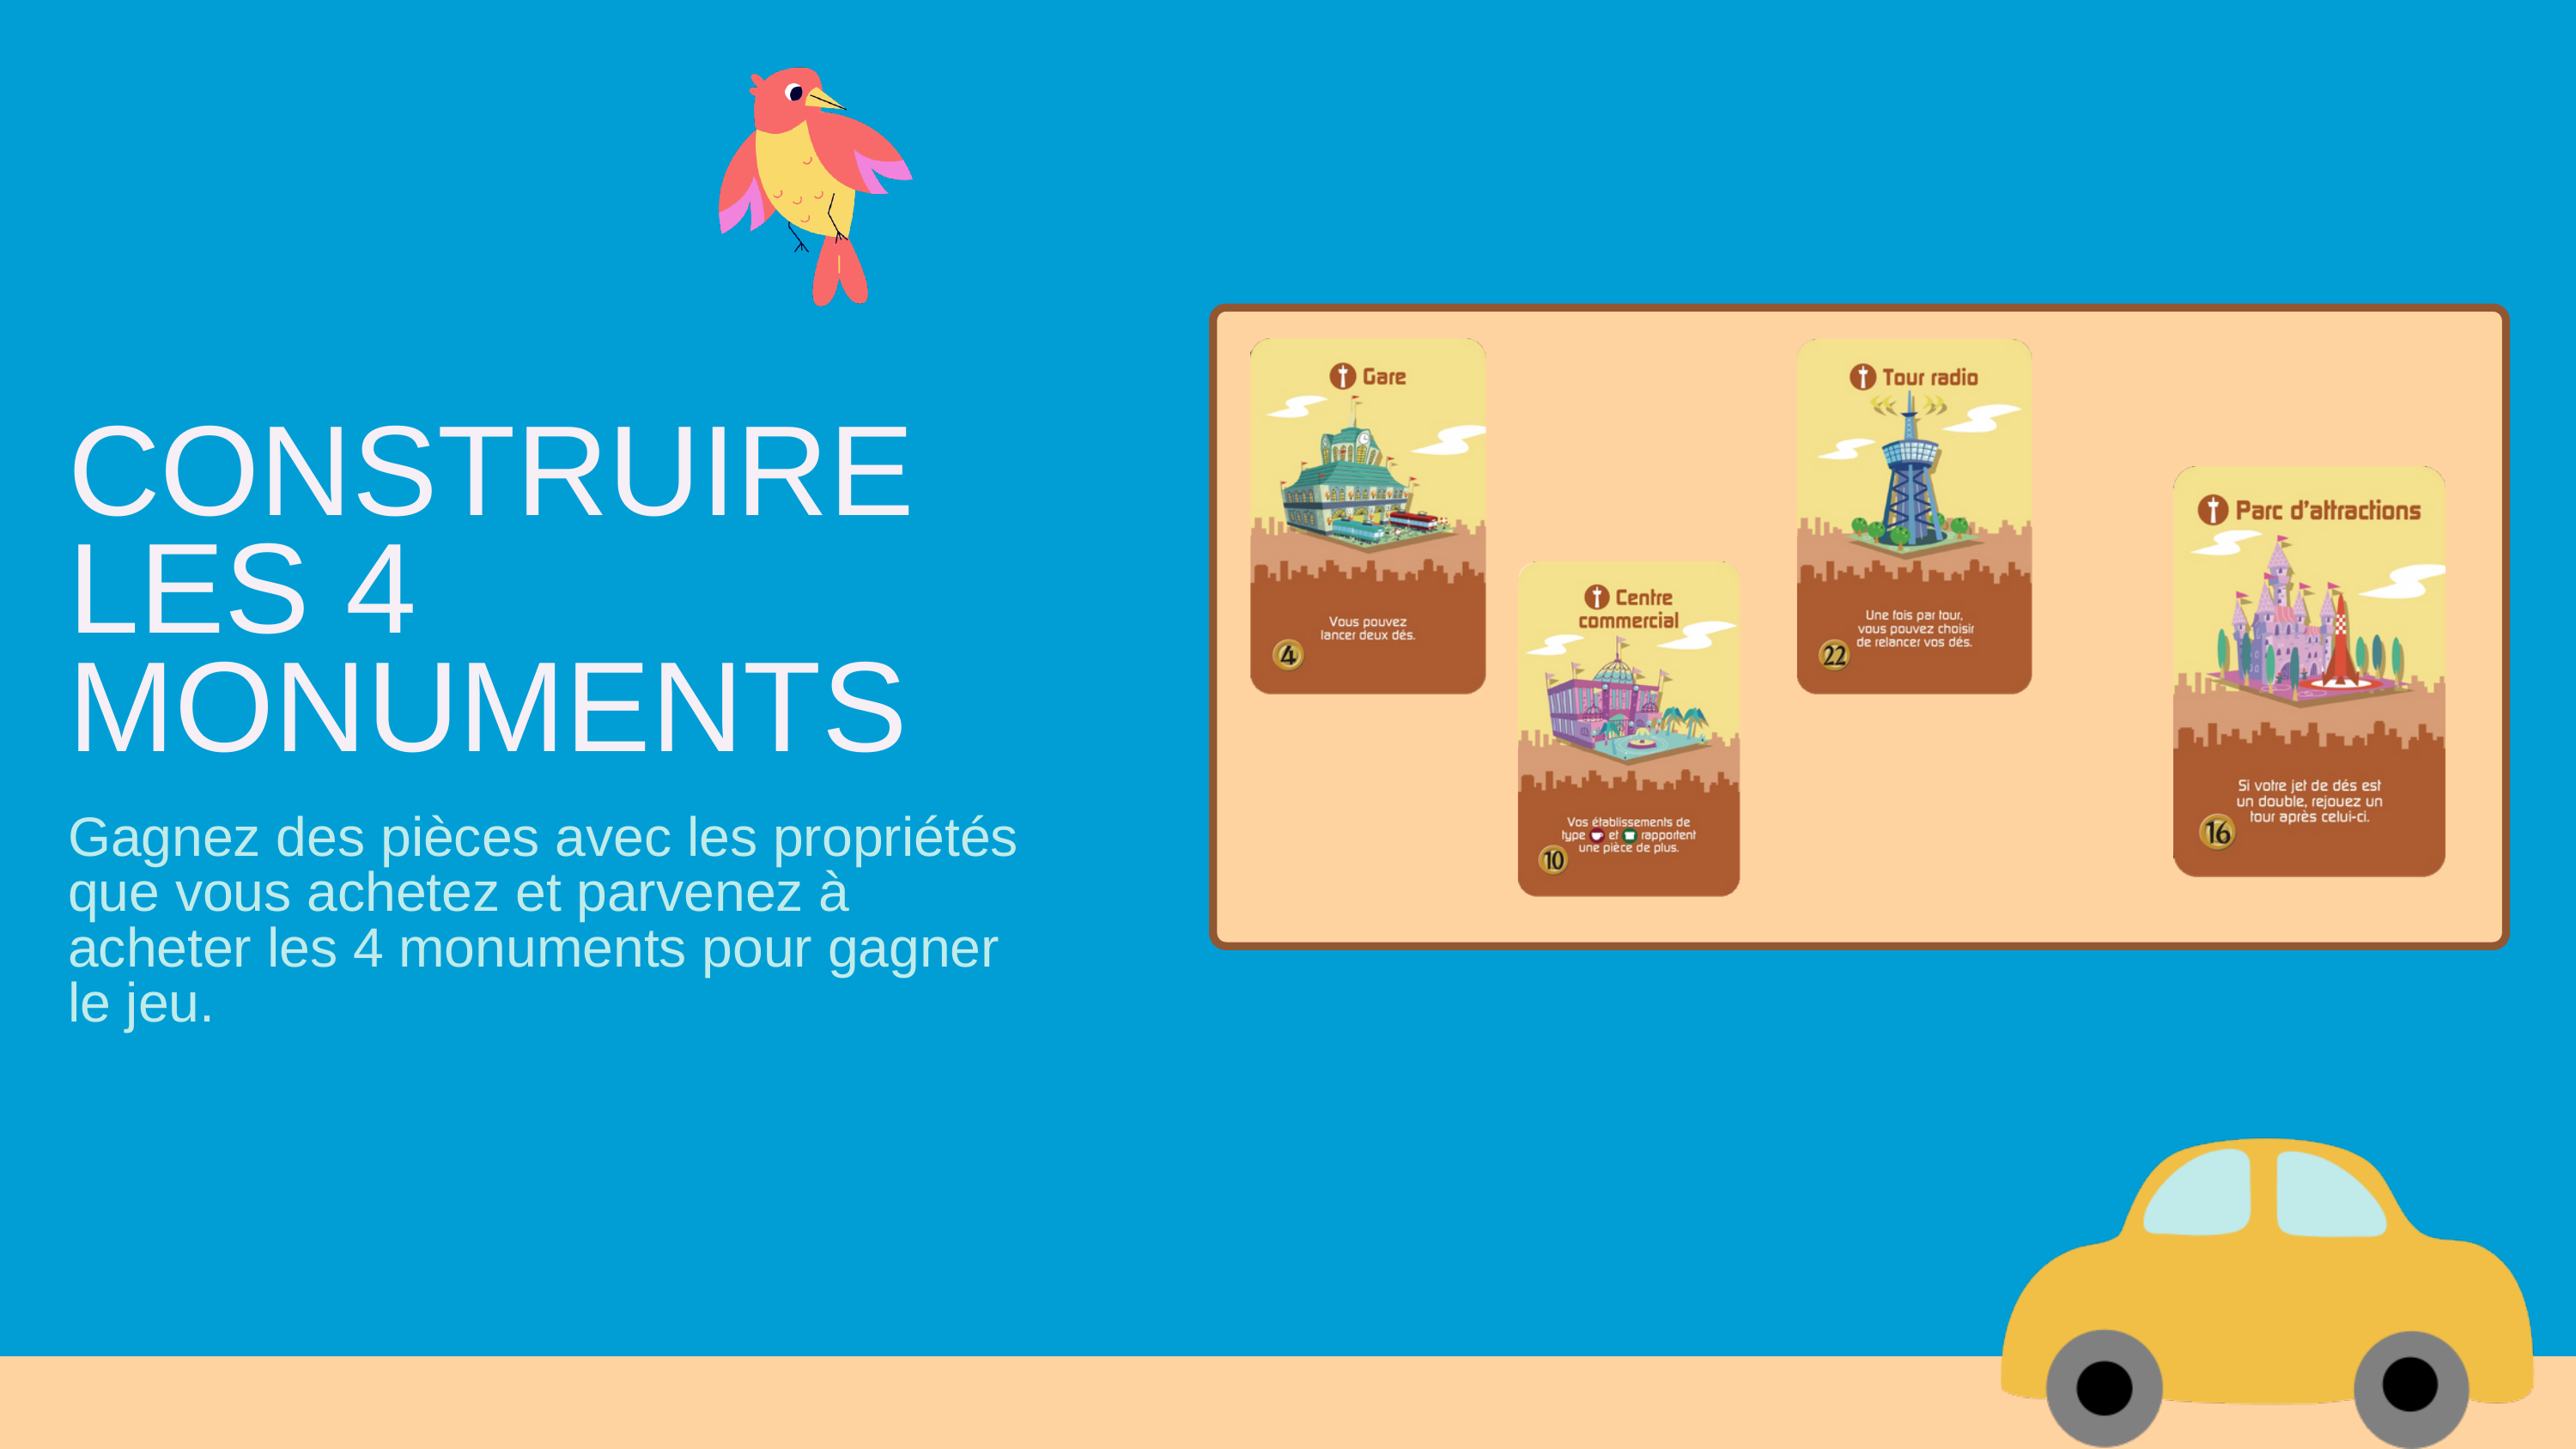

CONSTRUIRE LES 4 MONUMENTS

Gagnez des pièces avec les propriétés que vous achetez et parvenez à acheter les 4 monuments pour gagner le jeu.